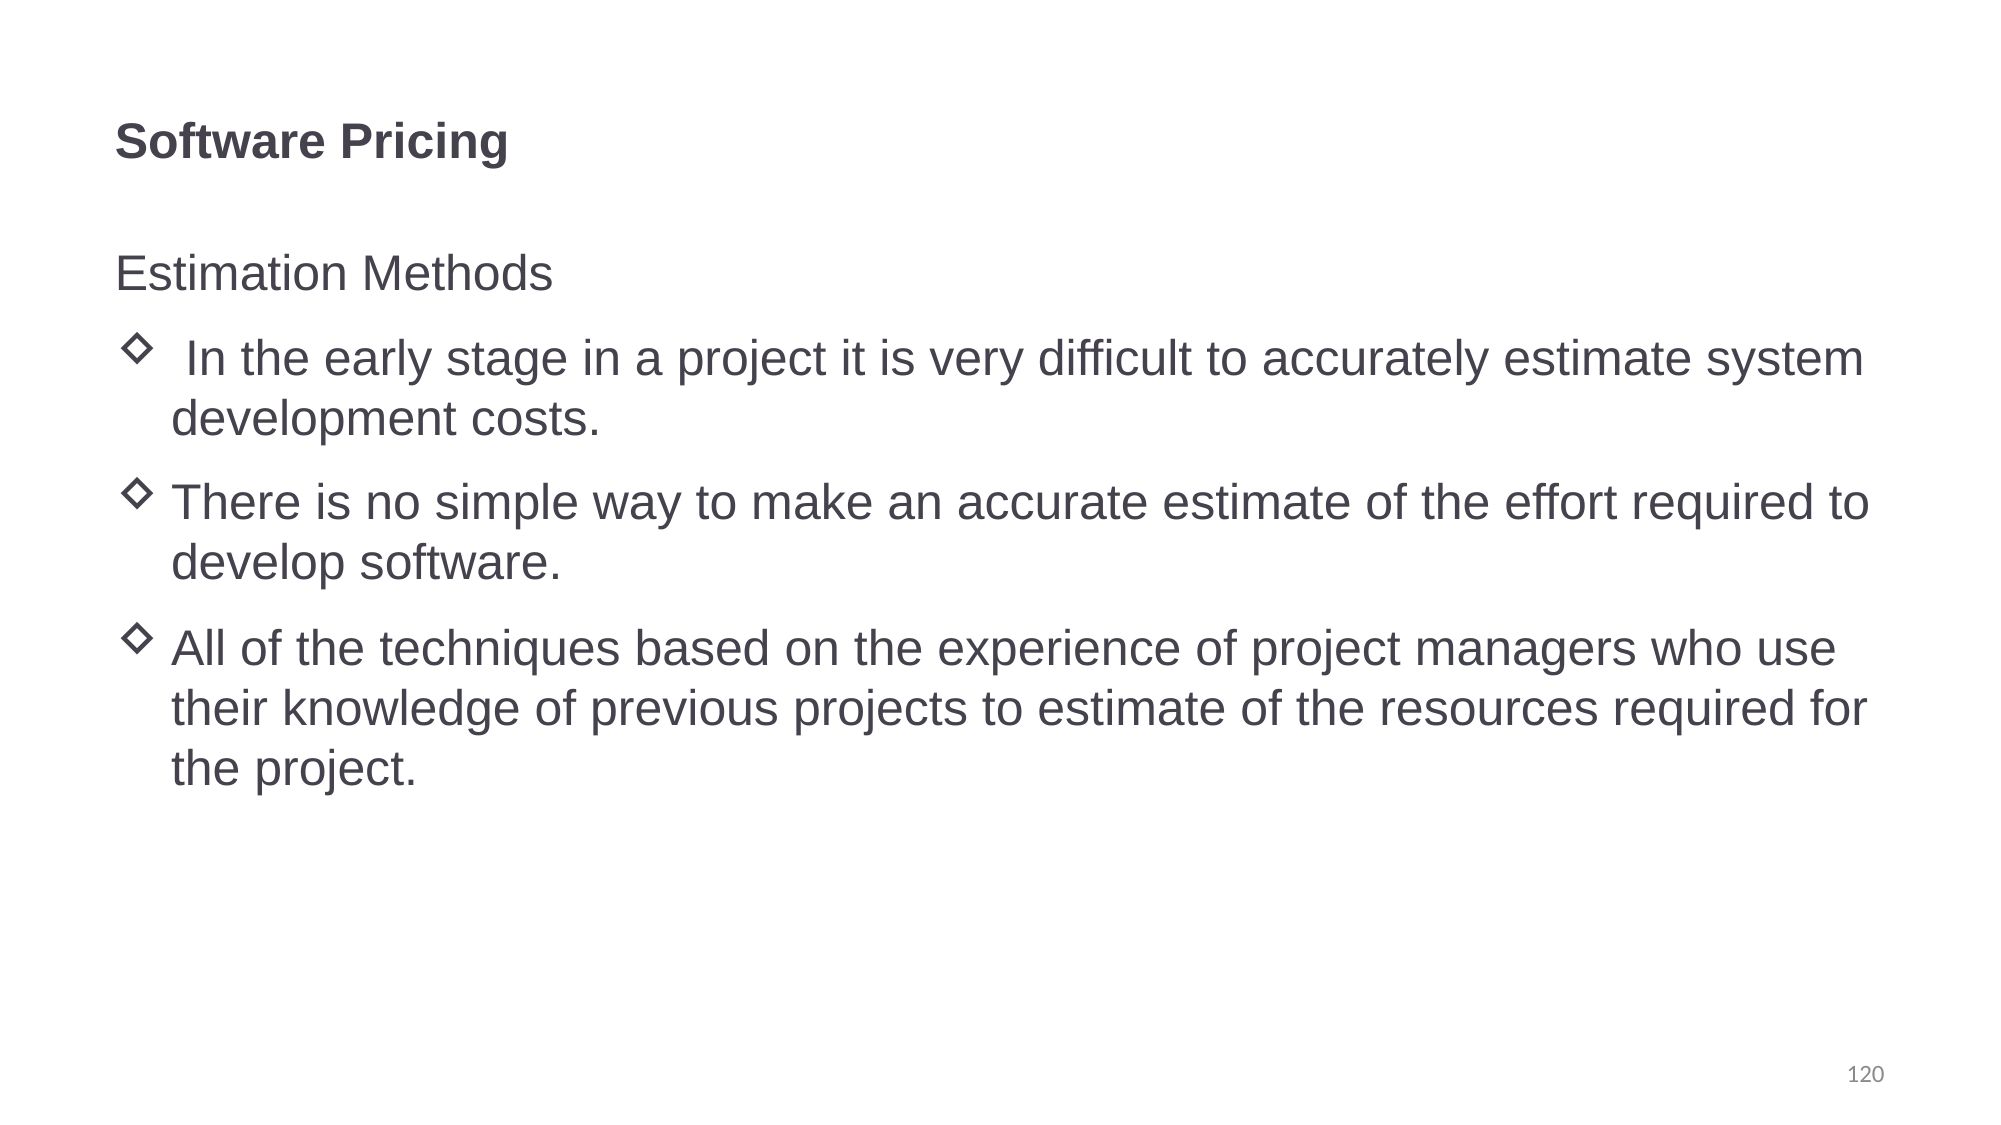

# Software Pricing
Estimation Methods
 In the early stage in a project it is very difficult to accurately estimate system development costs.
There is no simple way to make an accurate estimate of the effort required to develop software.
All of the techniques based on the experience of project managers who use their knowledge of previous projects to estimate of the resources required for the project.
120